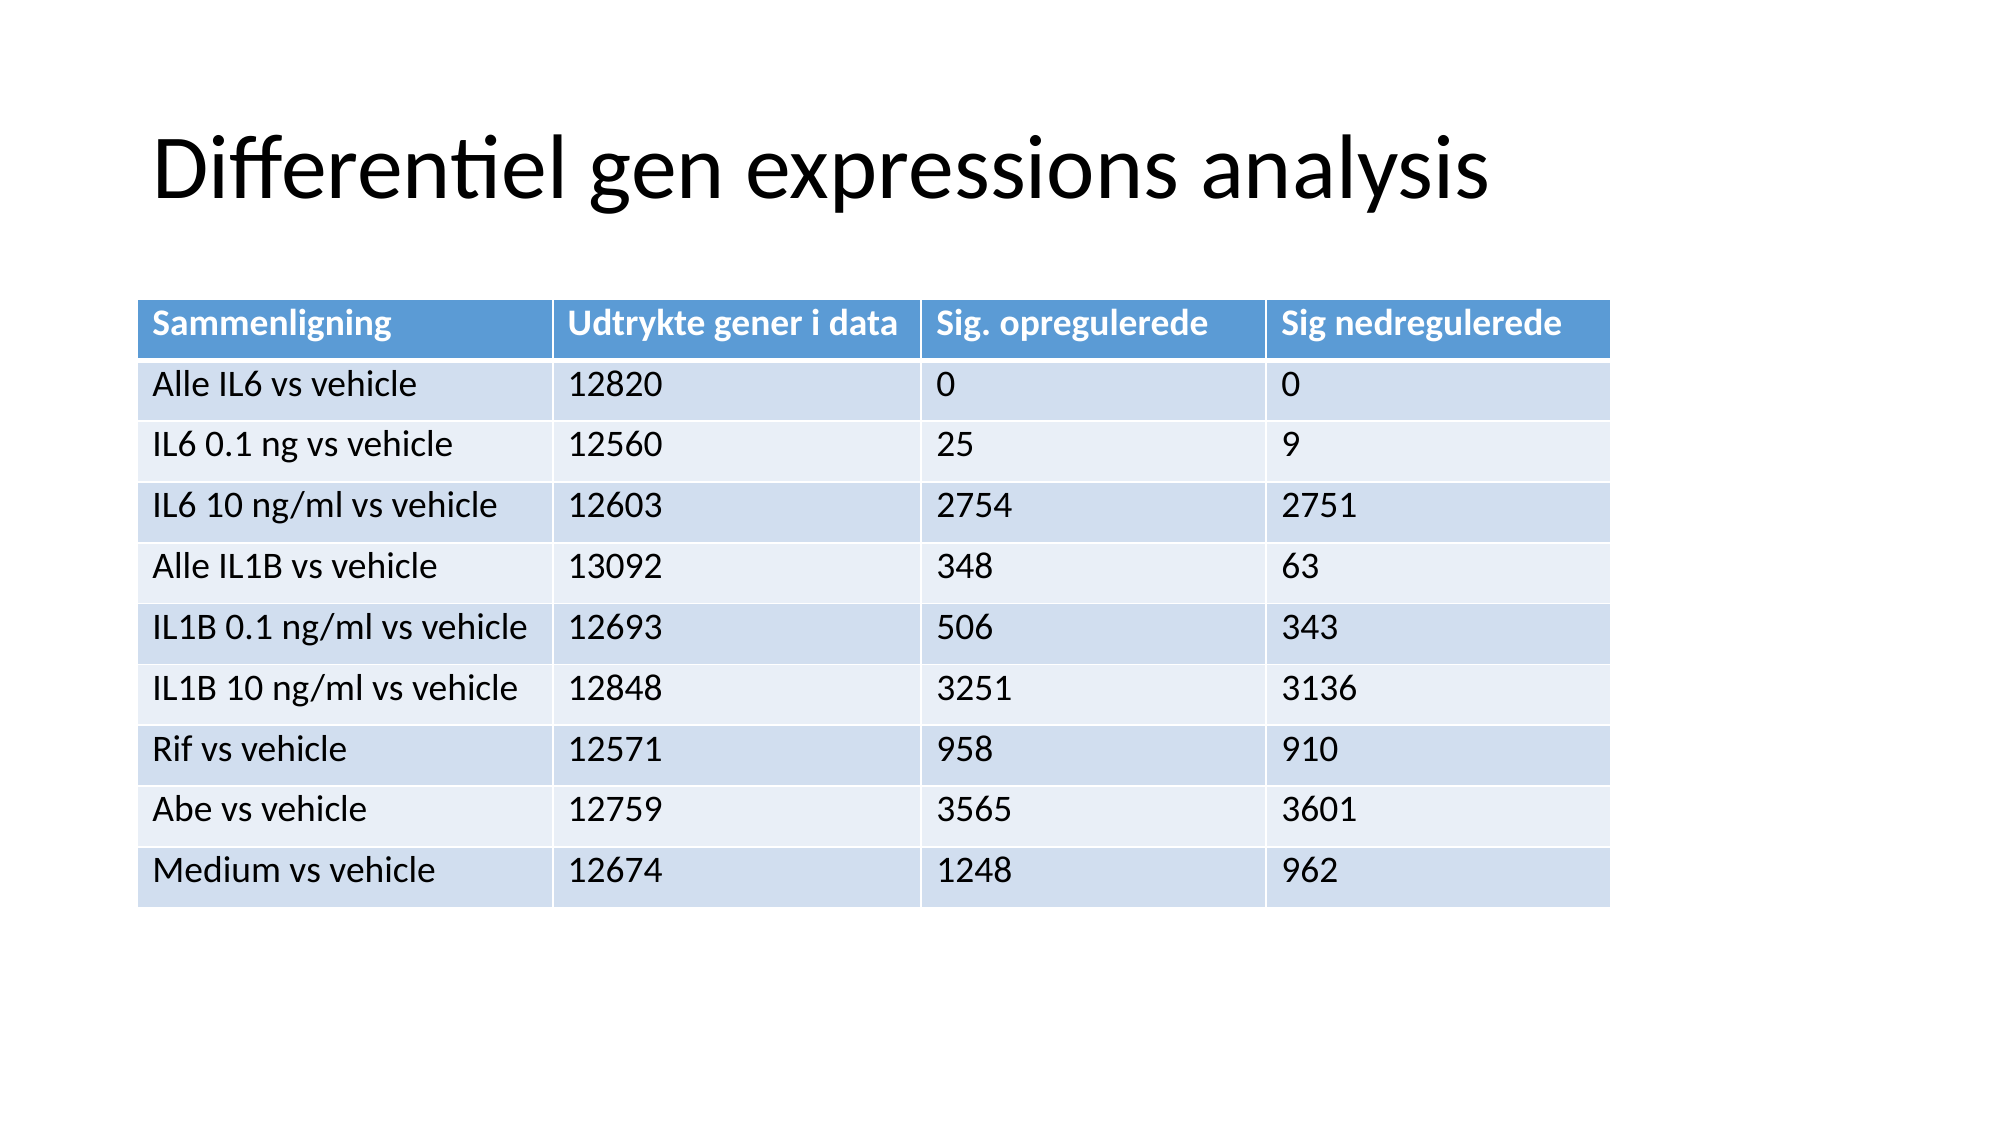

# Differentiel gen expressions analysis
| Sammenligning | Udtrykte gener i data | Sig. opregulerede | Sig nedregulerede |
| --- | --- | --- | --- |
| Alle IL6 vs vehicle | 12820 | 0 | 0 |
| IL6 0.1 ng vs vehicle | 12560 | 25 | 9 |
| IL6 10 ng/ml vs vehicle | 12603 | 2754 | 2751 |
| Alle IL1B vs vehicle | 13092 | 348 | 63 |
| IL1B 0.1 ng/ml vs vehicle | 12693 | 506 | 343 |
| IL1B 10 ng/ml vs vehicle | 12848 | 3251 | 3136 |
| Rif vs vehicle | 12571 | 958 | 910 |
| Abe vs vehicle | 12759 | 3565 | 3601 |
| Medium vs vehicle | 12674 | 1248 | 962 |